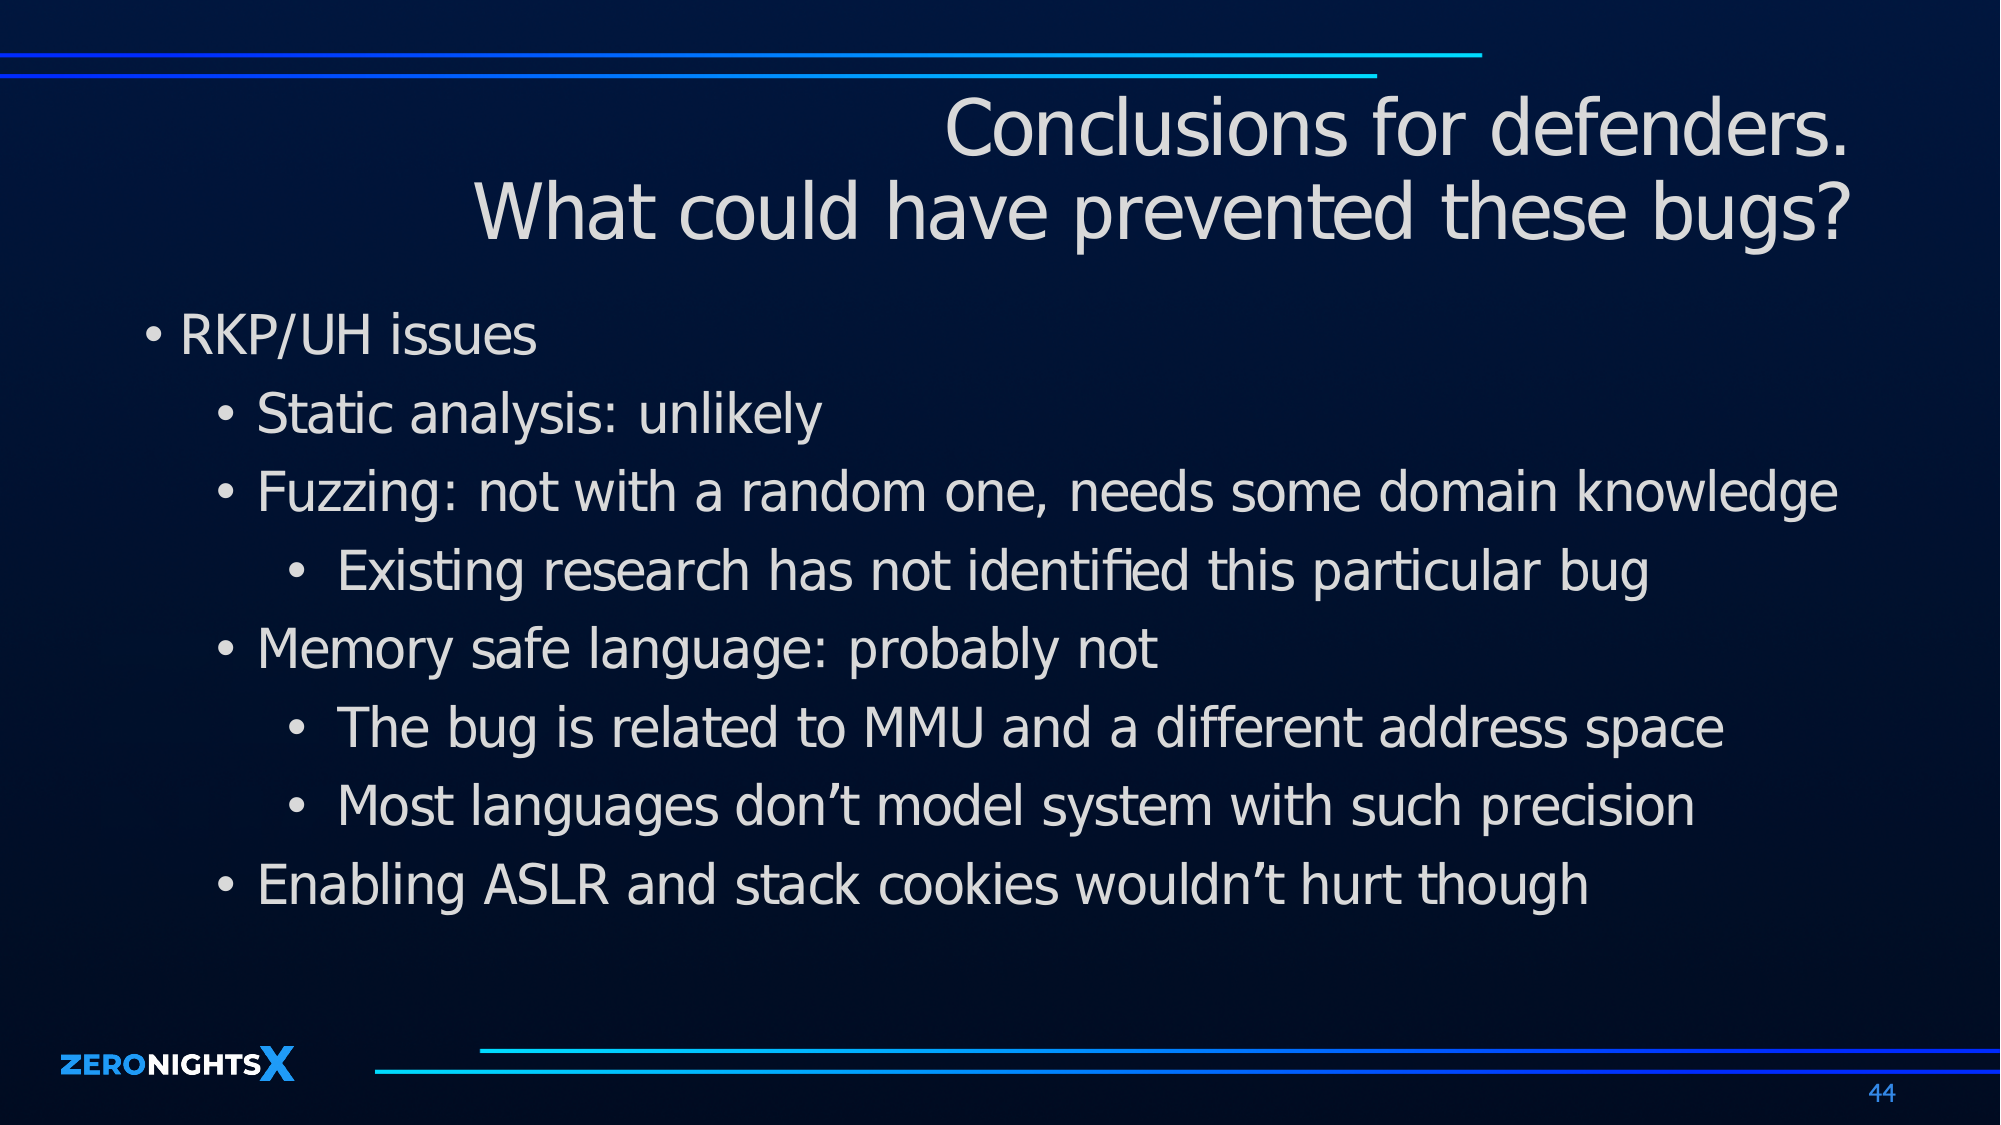

# Conclusions for defenders.
What could have prevented these bugs?
RKP/UH issues
Static analysis: unlikely
Fuzzing: not with a random one, needs some domain knowledge
Existing research has not identified this particular bug
Memory safe language: probably not
The bug is related to MMU and a different address space
Most languages don’t model system with such precision
Enabling ASLR and stack cookies wouldn’t hurt though
44